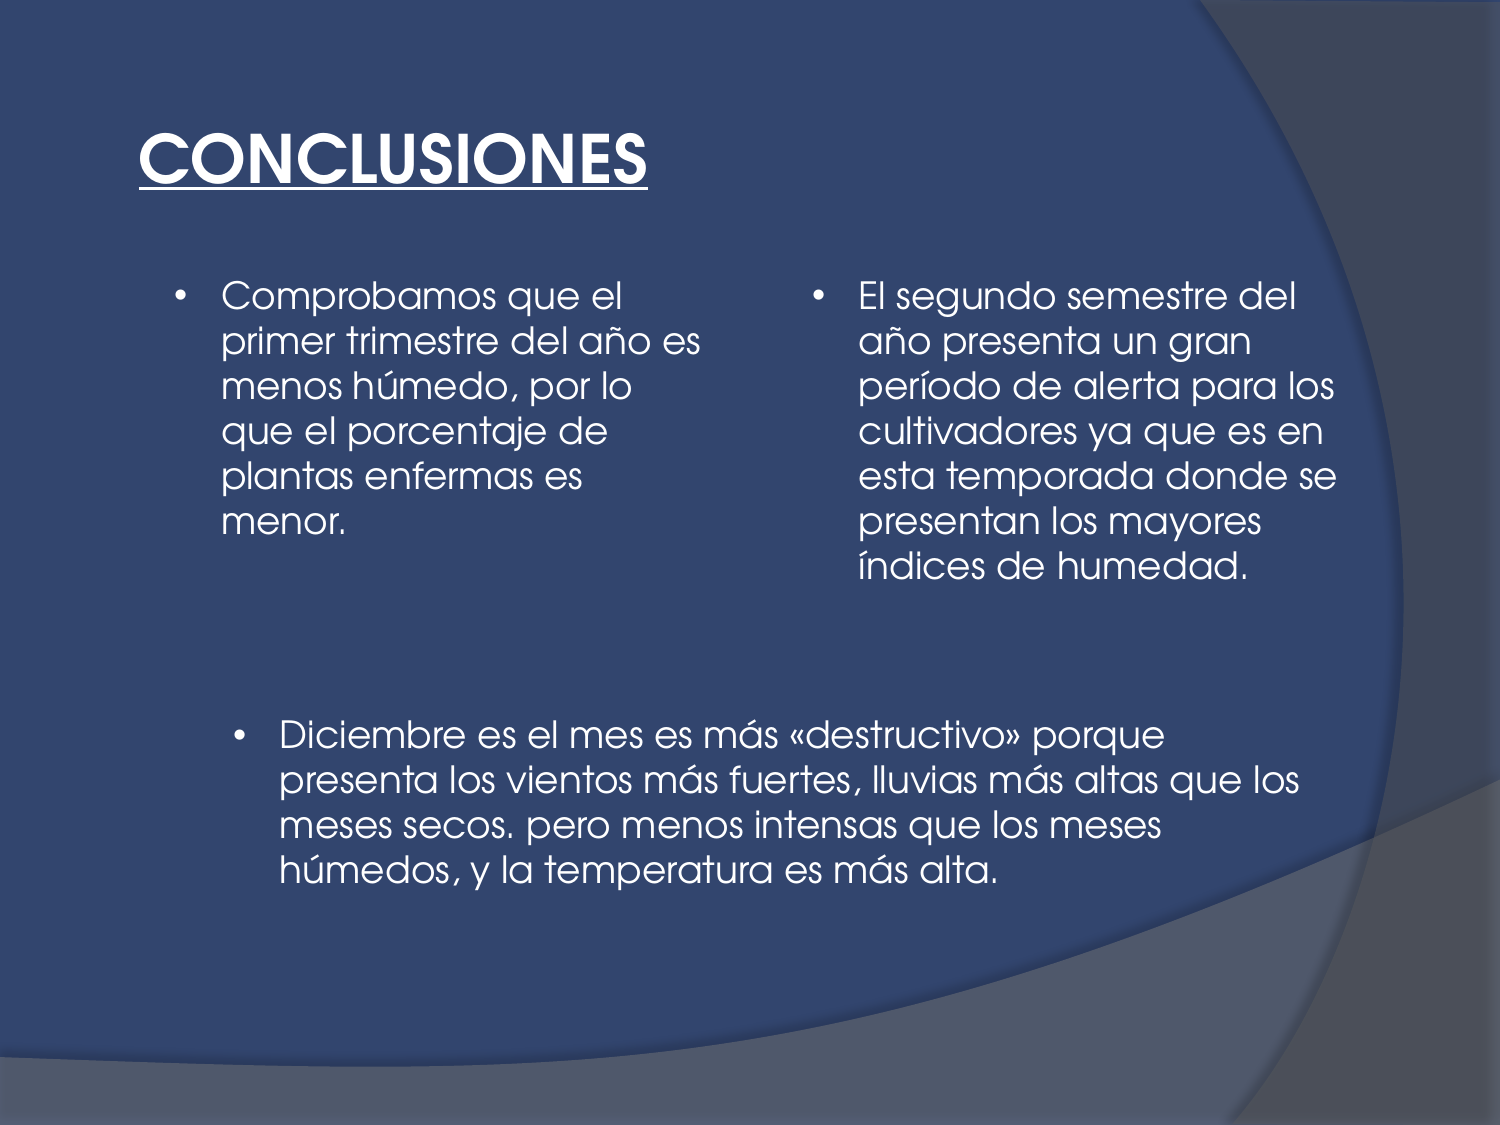

CONCLUSIONES
Comprobamos que el primer trimestre del año es menos húmedo, por lo que el porcentaje de plantas enfermas es menor.
El segundo semestre del año presenta un gran período de alerta para los cultivadores ya que es en esta temporada donde se presentan los mayores índices de humedad.
Diciembre es el mes es más «destructivo» porque presenta los vientos más fuertes, lluvias más altas que los meses secos. pero menos intensas que los meses húmedos, y la temperatura es más alta.